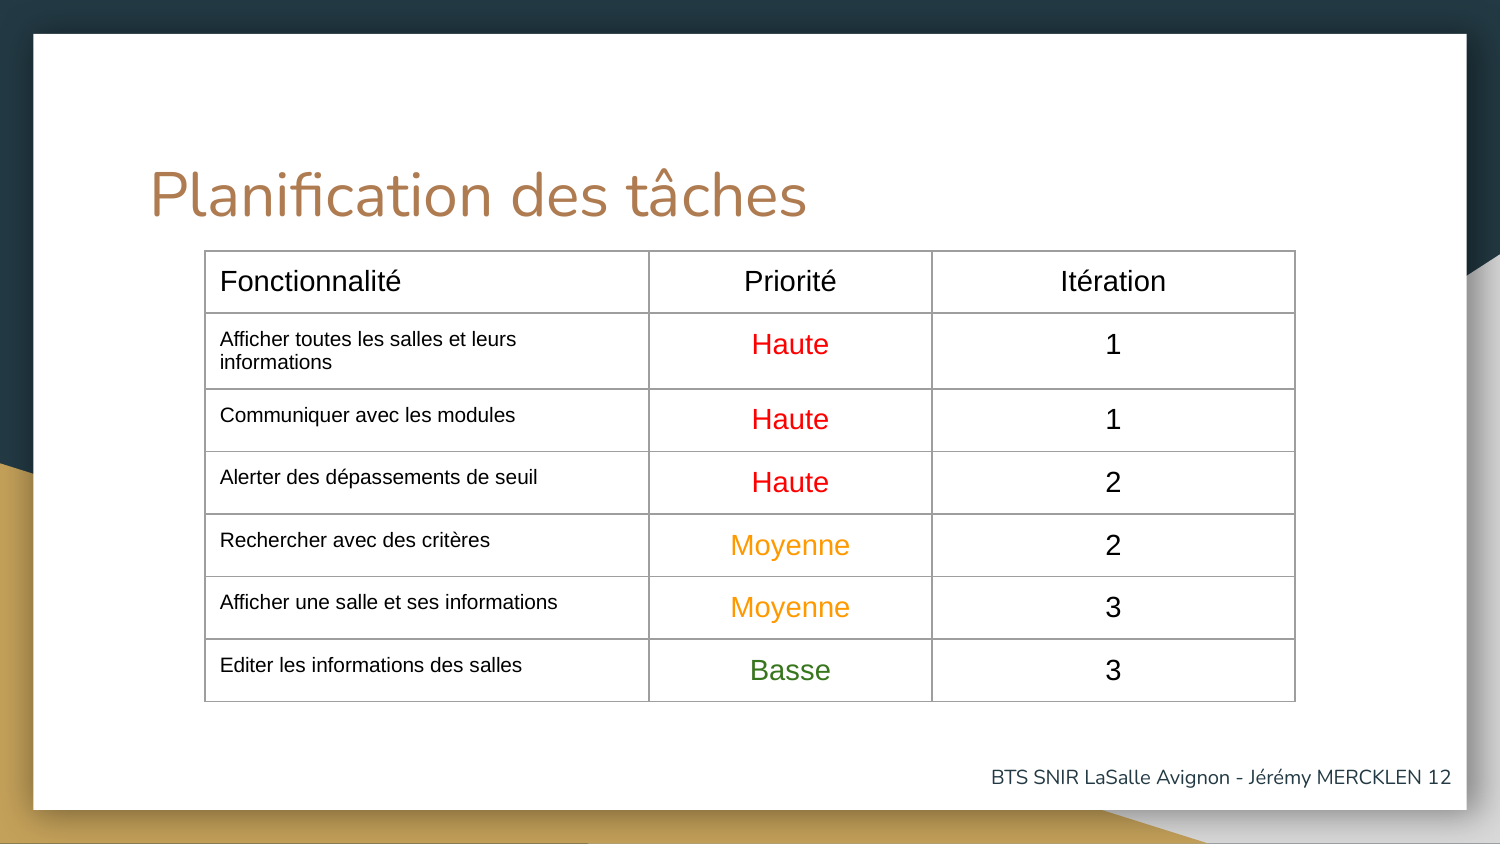

# Planification des tâches
| Fonctionnalité | Priorité | Itération |
| --- | --- | --- |
| Afficher toutes les salles et leurs informations | Haute | 1 |
| Communiquer avec les modules | Haute | 1 |
| Alerter des dépassements de seuil | Haute | 2 |
| Rechercher avec des critères | Moyenne | 2 |
| Afficher une salle et ses informations | Moyenne | 3 |
| Editer les informations des salles | Basse | 3 |
BTS SNIR LaSalle Avignon - Jérémy MERCKLEN 12